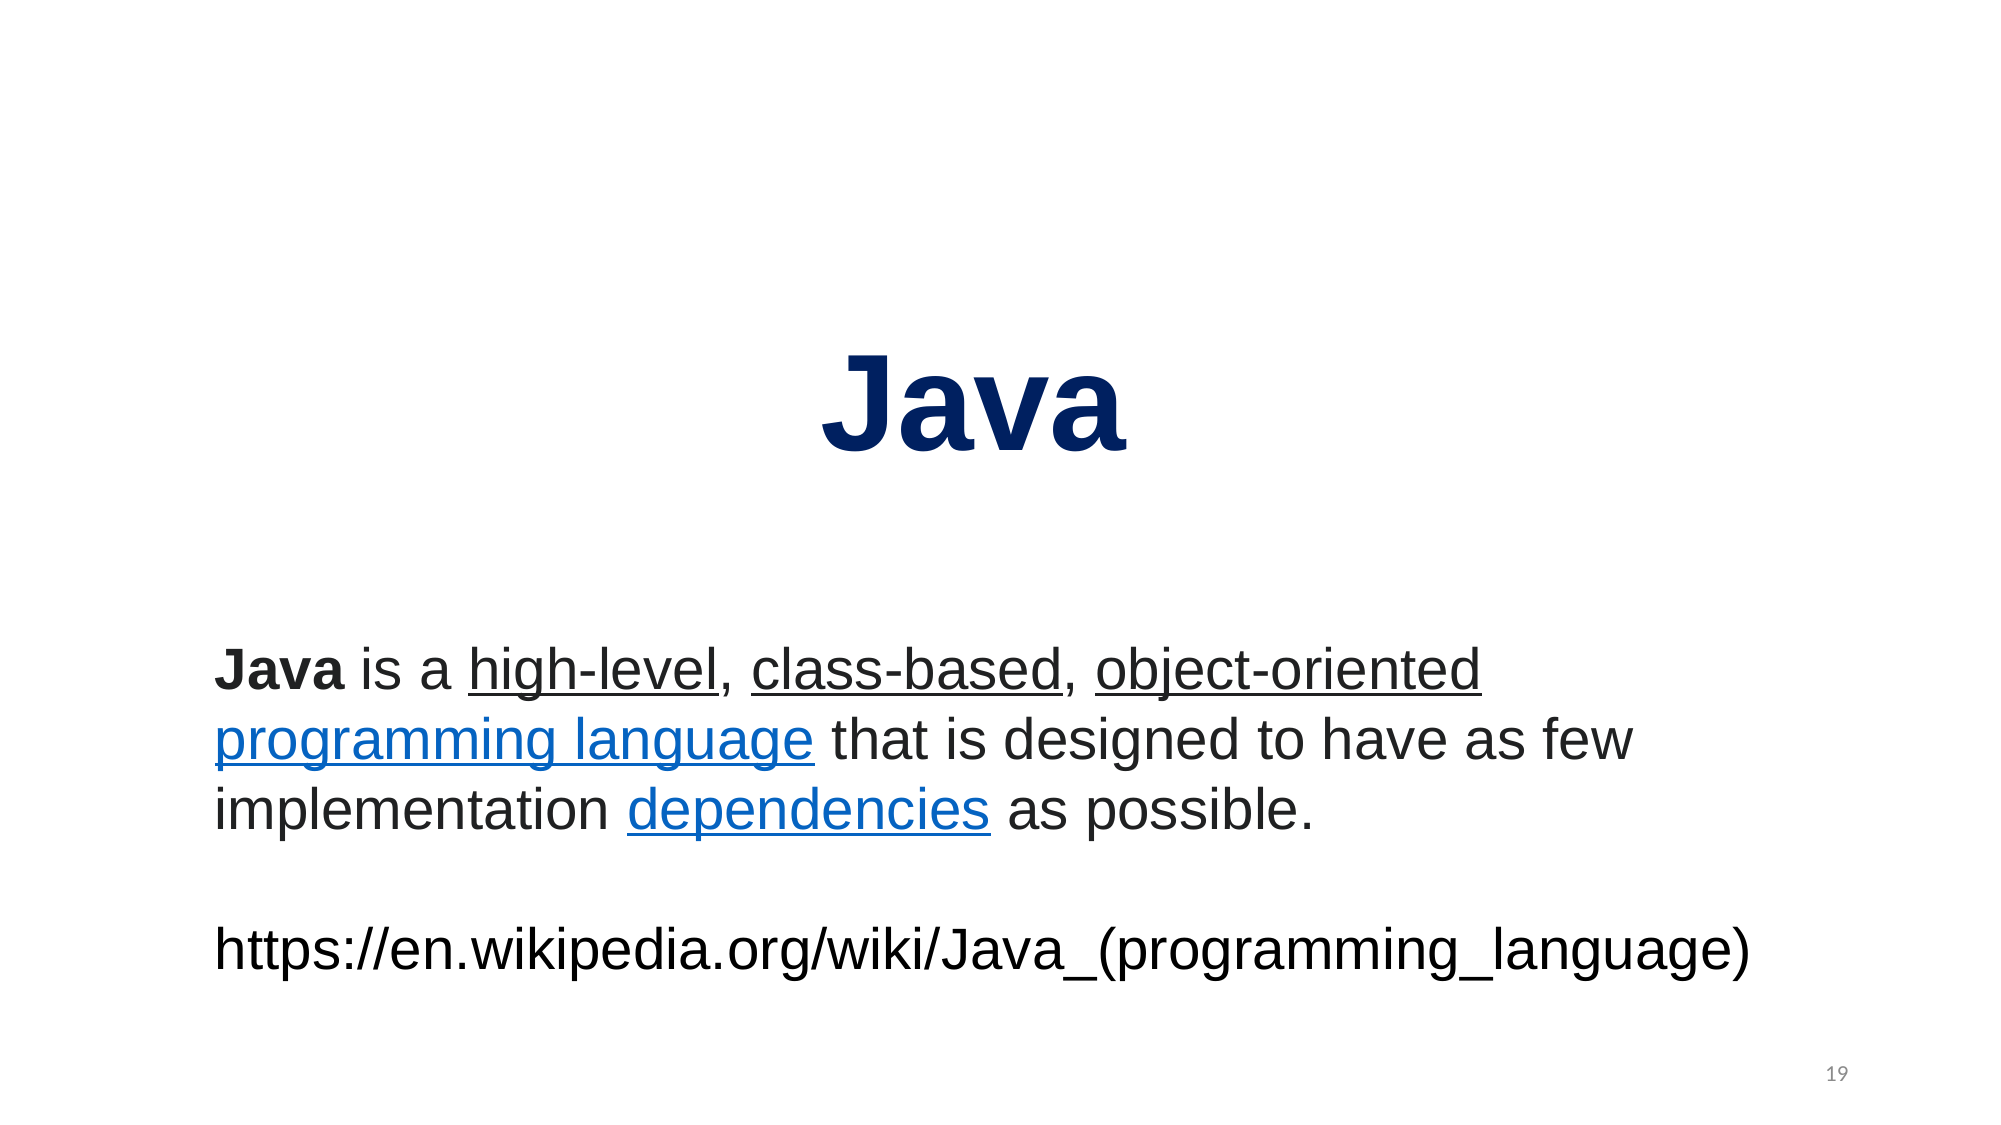

Java
Java is a high-level, class-based, object-oriented programming language that is designed to have as few implementation dependencies as possible.

https://en.wikipedia.org/wiki/Java_(programming_language)
19